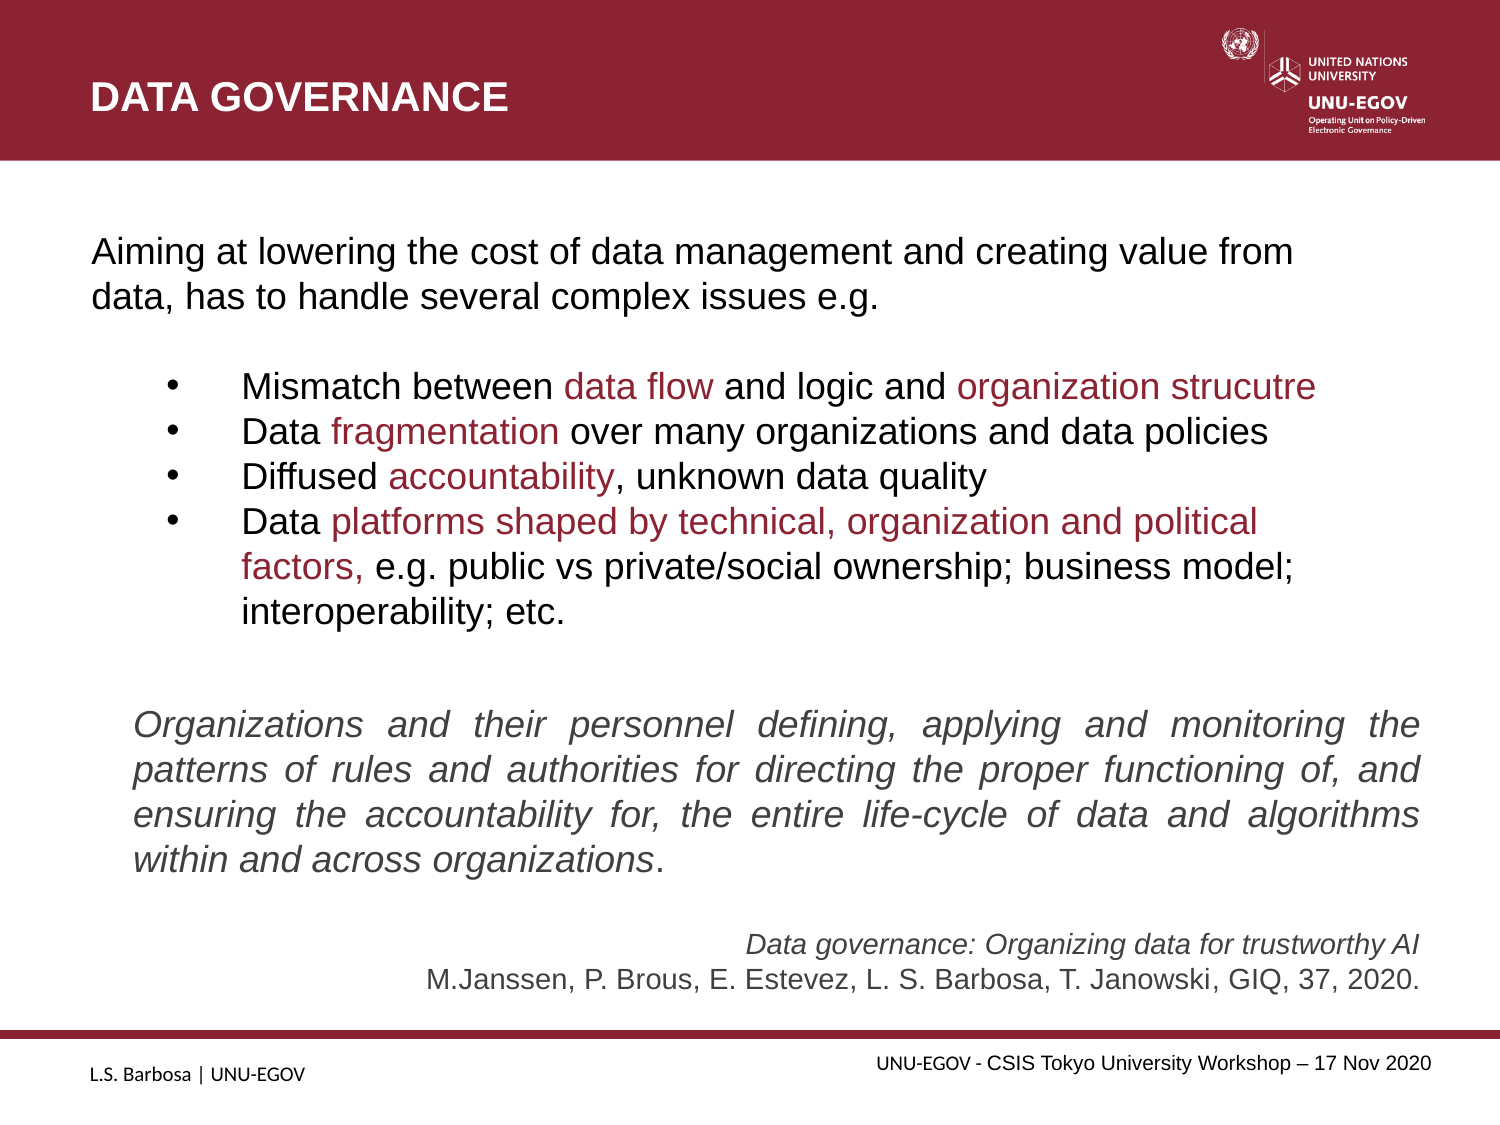

# DATA GOVERNANCE
Aiming at lowering the cost of data management and creating value from data, has to handle several complex issues e.g.

Mismatch between data flow and logic and organization strucutre
Data fragmentation over many organizations and data policies
Diffused accountability, unknown data quality
Data platforms shaped by technical, organization and political factors, e.g. public vs private/social ownership; business model; interoperability; etc.
Organizations and their personnel defining, applying and monitoring the patterns of rules and authorities for directing the proper functioning of, and ensuring the accountability for, the entire life-cycle of data and algorithms within and across organizations.

Data governance: Organizing data for trustworthy AI
M.Janssen, P. Brous, E. Estevez, L. S. Barbosa, T. Janowski, GIQ, 37, 2020.